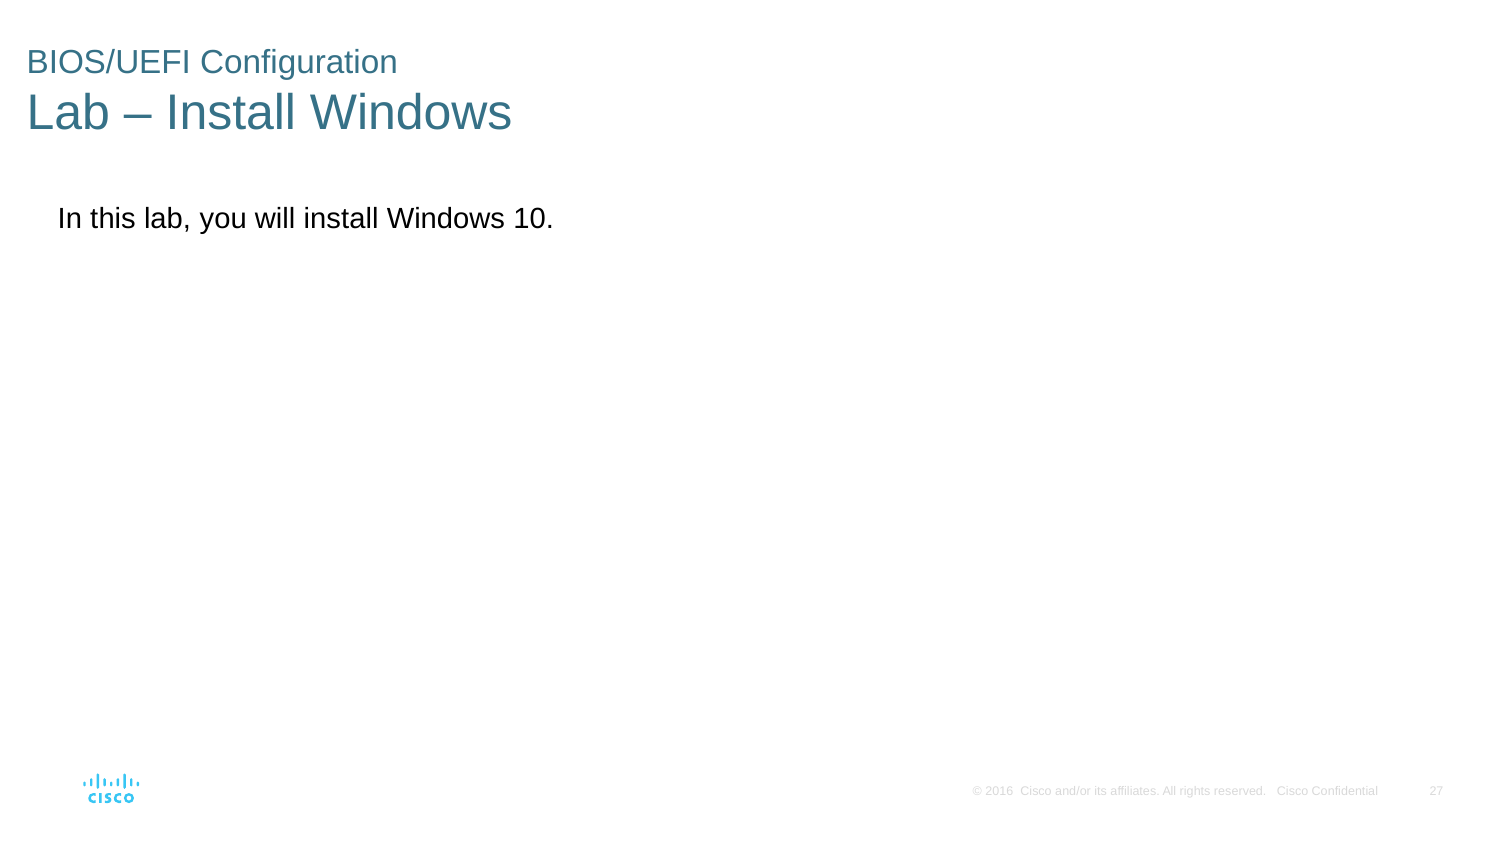

# BIOS/UEFI Configuration Lab – Install Windows
In this lab, you will install Windows 10.